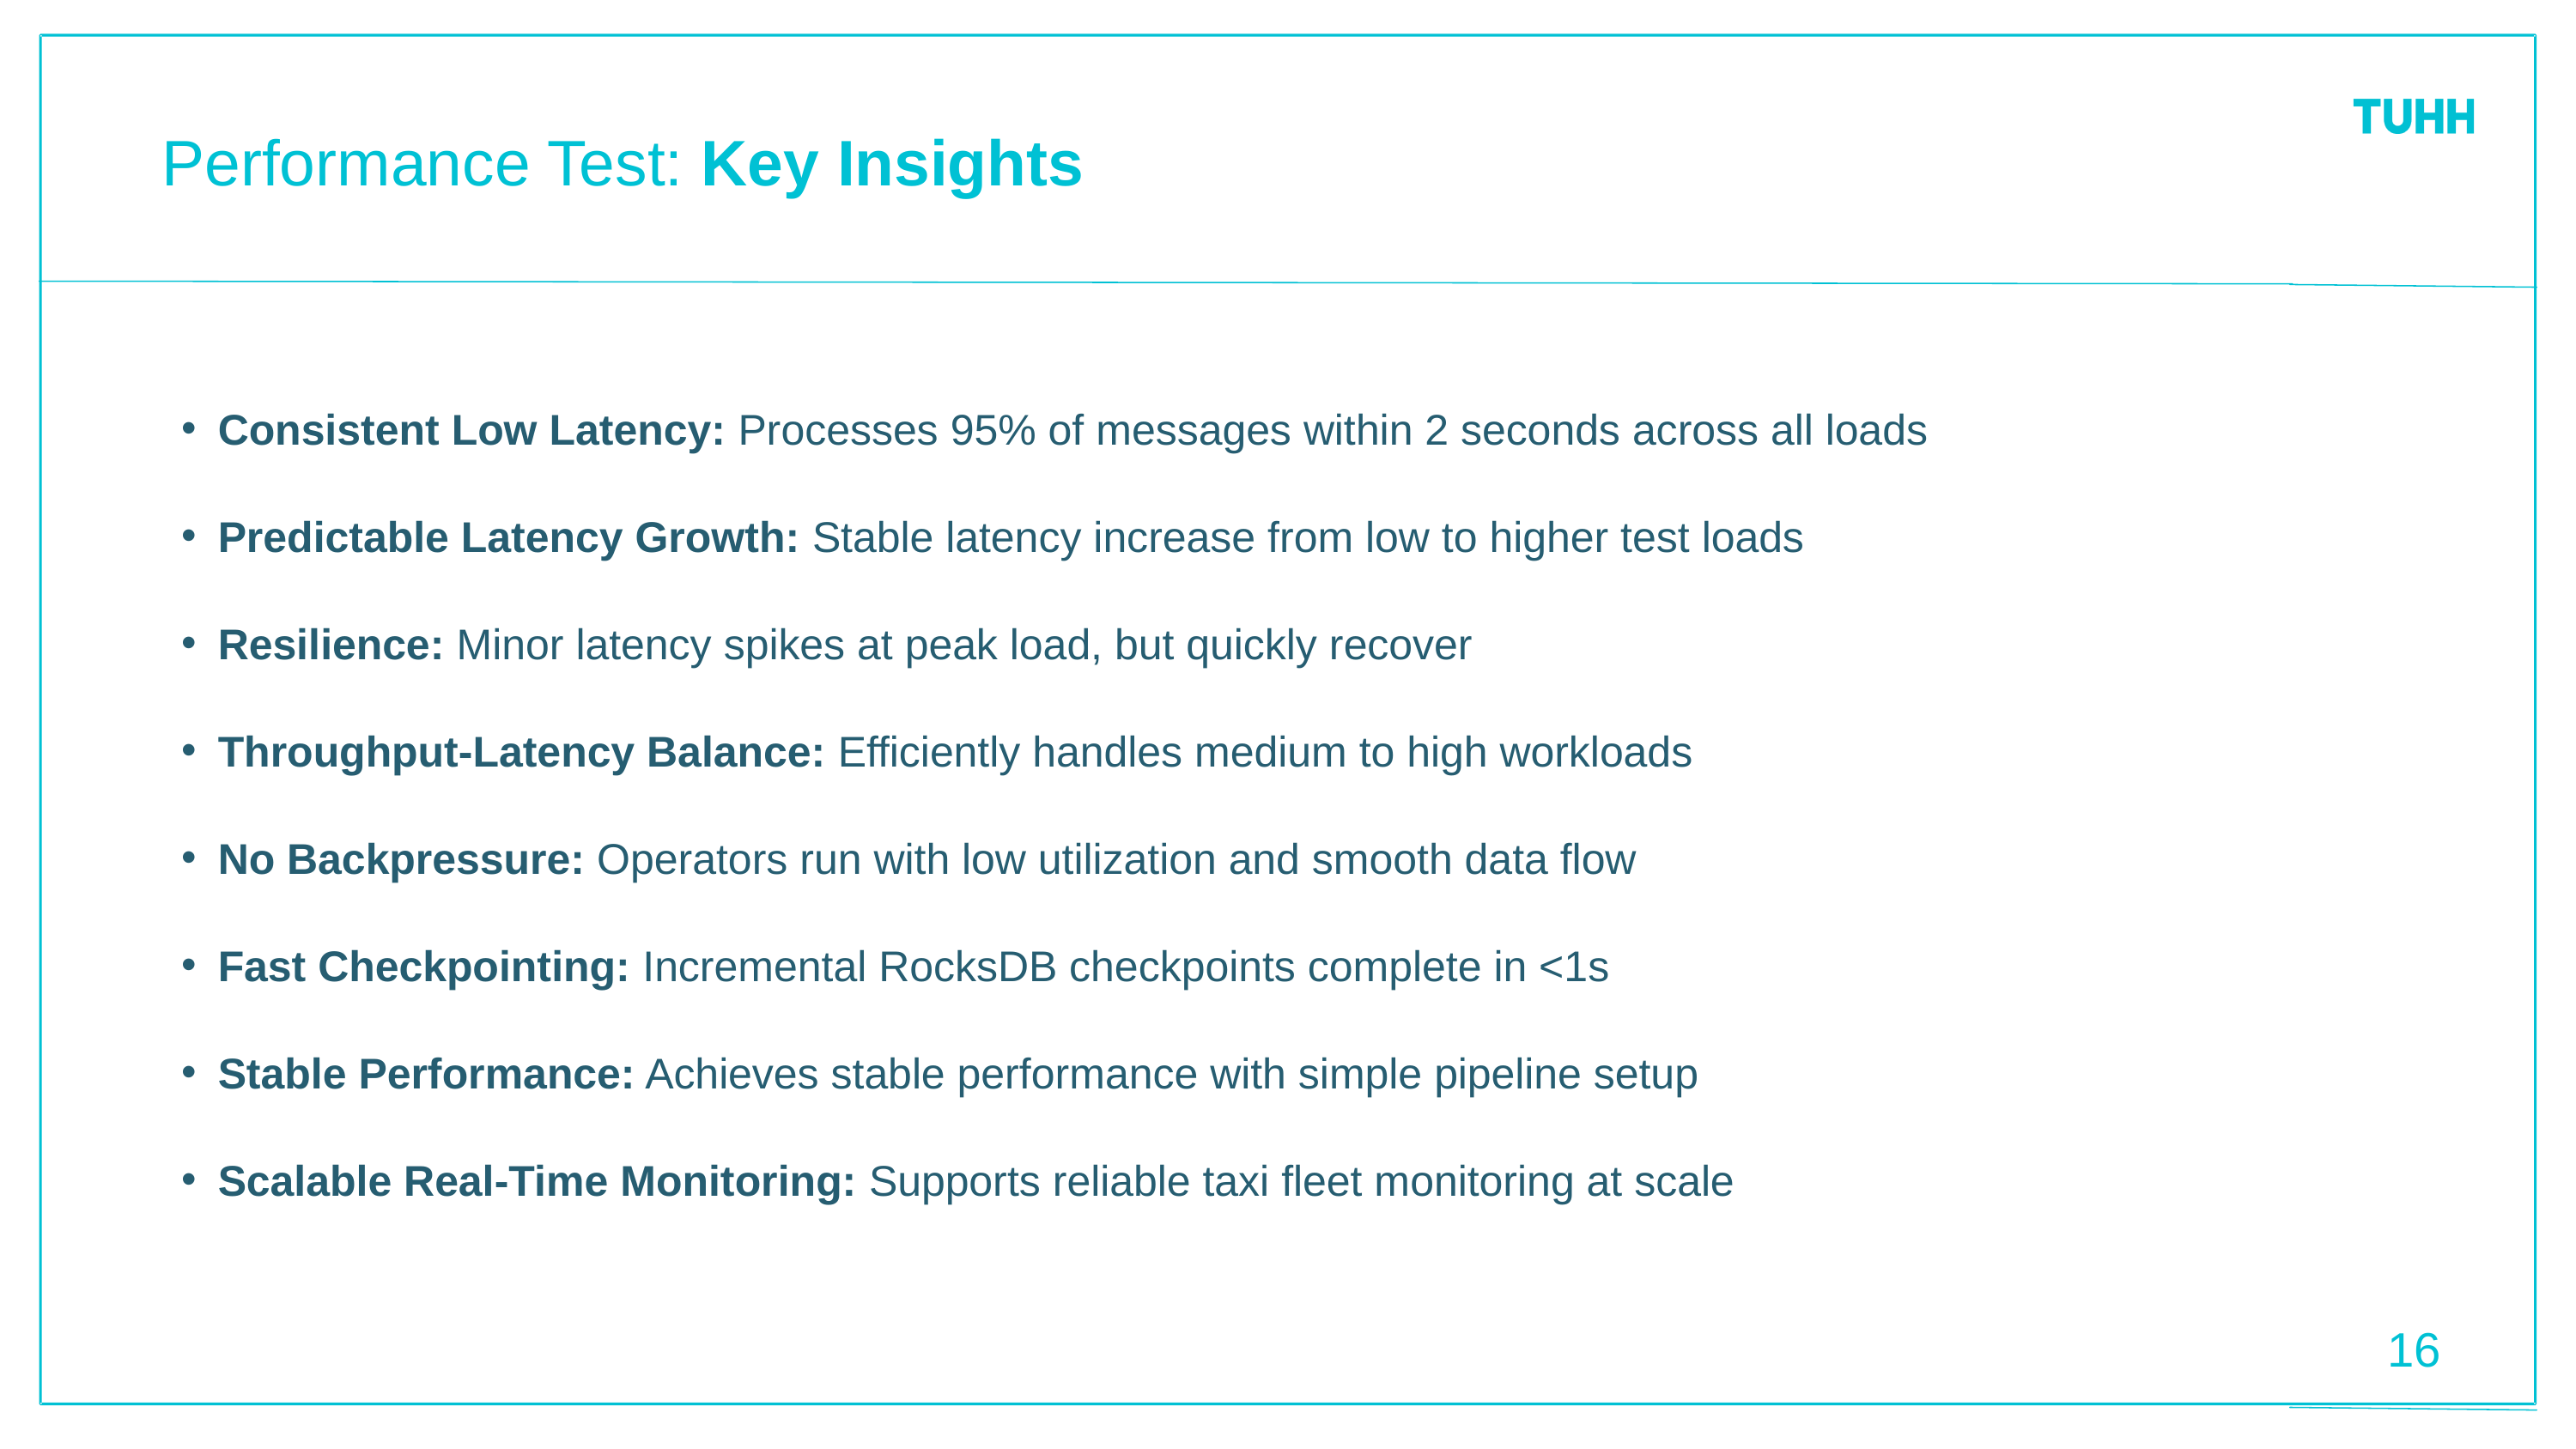

Performance Test: Key Insights

Consistent Low Latency: Processes 95% of messages within 2 seconds across all loads
Predictable Latency Growth: Stable latency increase from low to higher test loads
Resilience: Minor latency spikes at peak load, but quickly recover
Throughput-Latency Balance: Efficiently handles medium to high workloads
No Backpressure: Operators run with low utilization and smooth data flow
Fast Checkpointing: Incremental RocksDB checkpoints complete in <1s
Stable Performance: Achieves stable performance with simple pipeline setup
Scalable Real-Time Monitoring: Supports reliable taxi fleet monitoring at scale

16